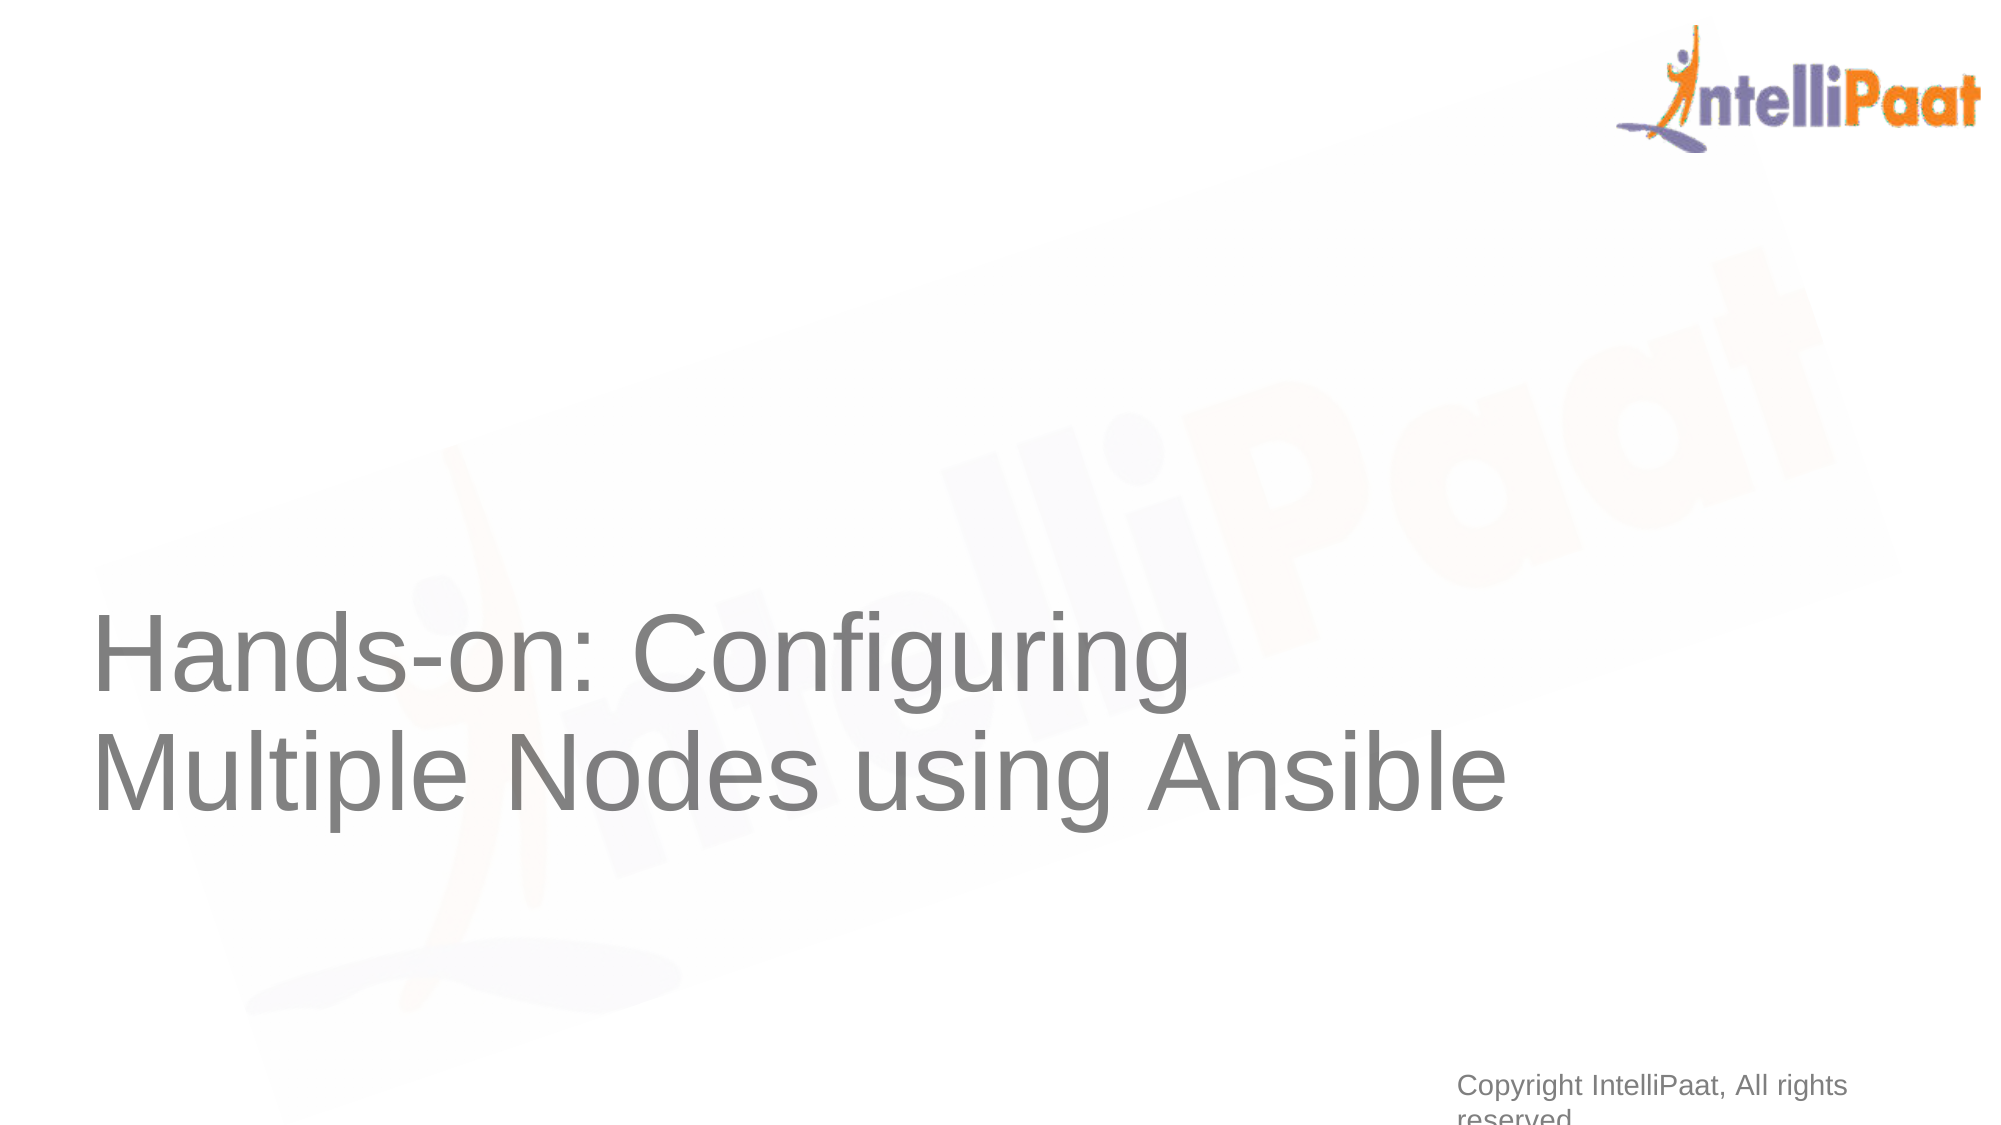

# Hands-on: Configuring  Multiple Nodes using Ansible
Copyright IntelliPaat, All rights reserved